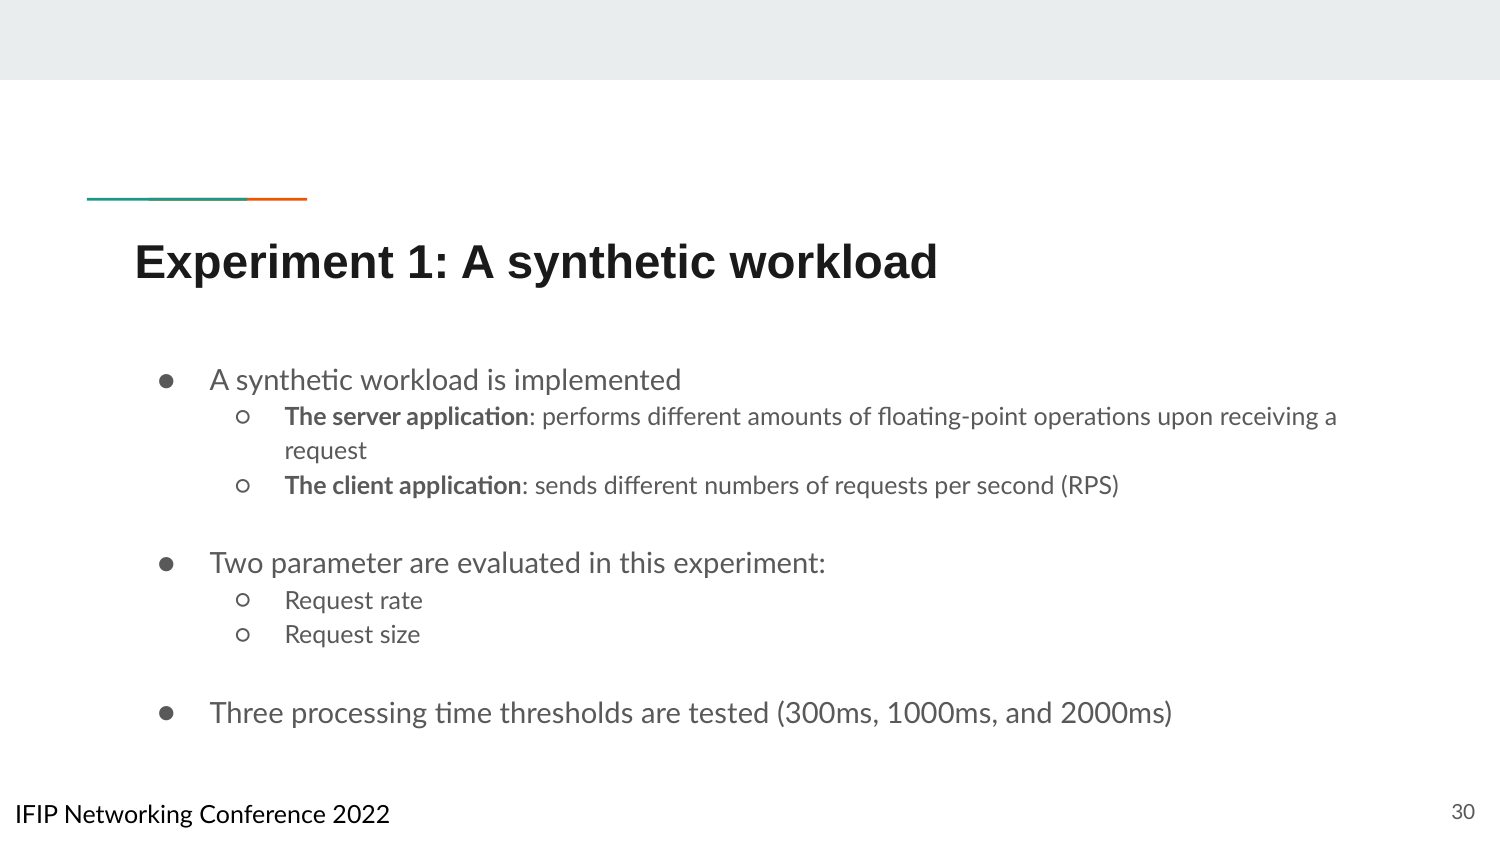

# Experiment 1: A synthetic workload
A synthetic workload is implemented
The server application: performs different amounts of floating-point operations upon receiving a request
The client application: sends different numbers of requests per second (RPS)

Two parameter are evaluated in this experiment:
Request rate
Request size

Three processing time thresholds are tested (300ms, 1000ms, and 2000ms)

30
IFIP Networking Conference 2022